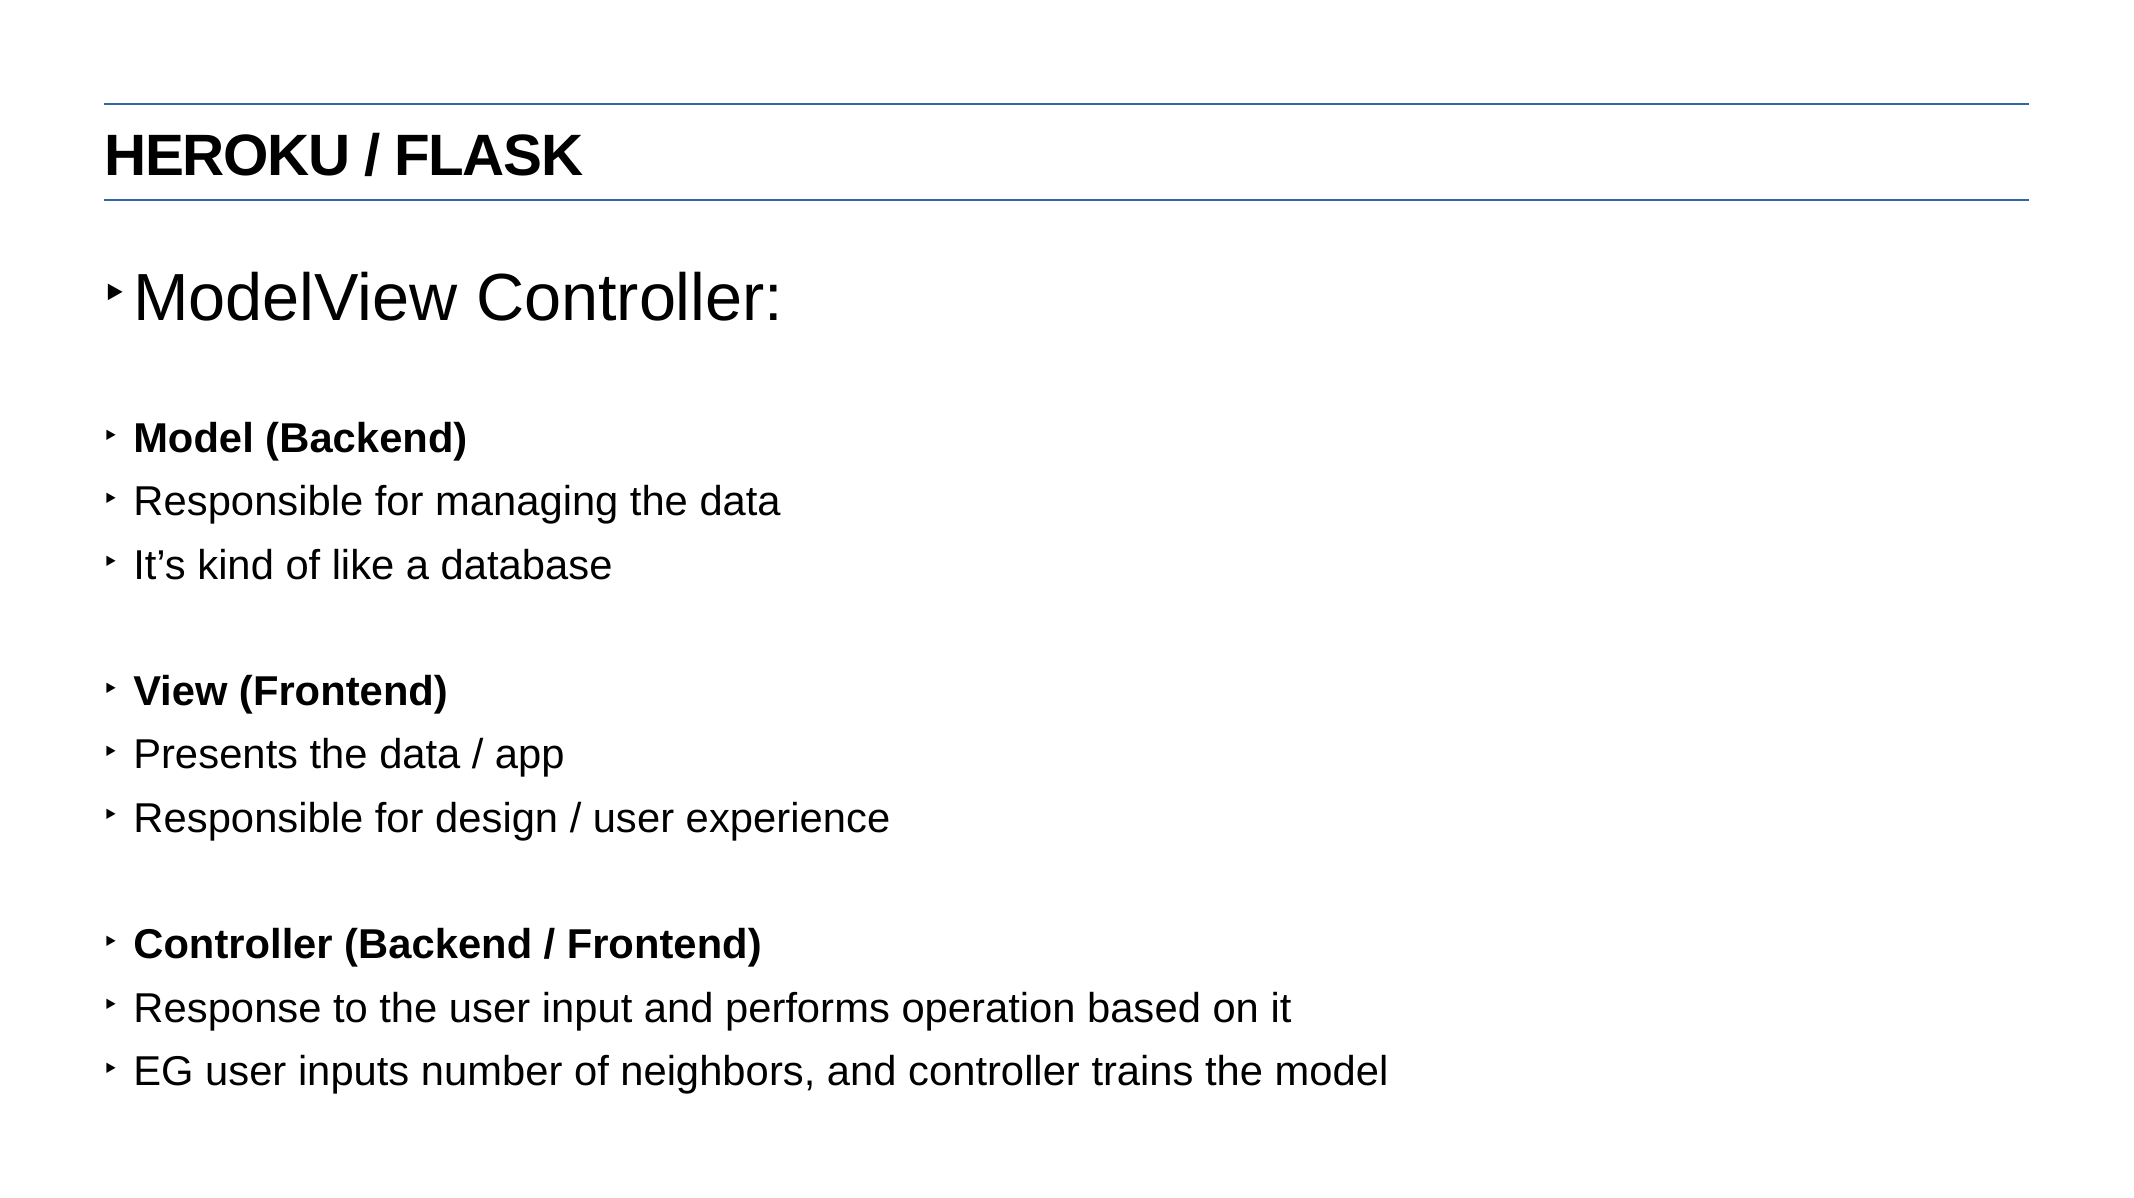

Heroku / FLask

ModelView Controller:

Model (Backend)
Responsible for managing the data
It’s kind of like a database

View (Frontend)
Presents the data / app
Responsible for design / user experience

Controller (Backend / Frontend)
Response to the user input and performs operation based on it
EG user inputs number of neighbors, and controller trains the model